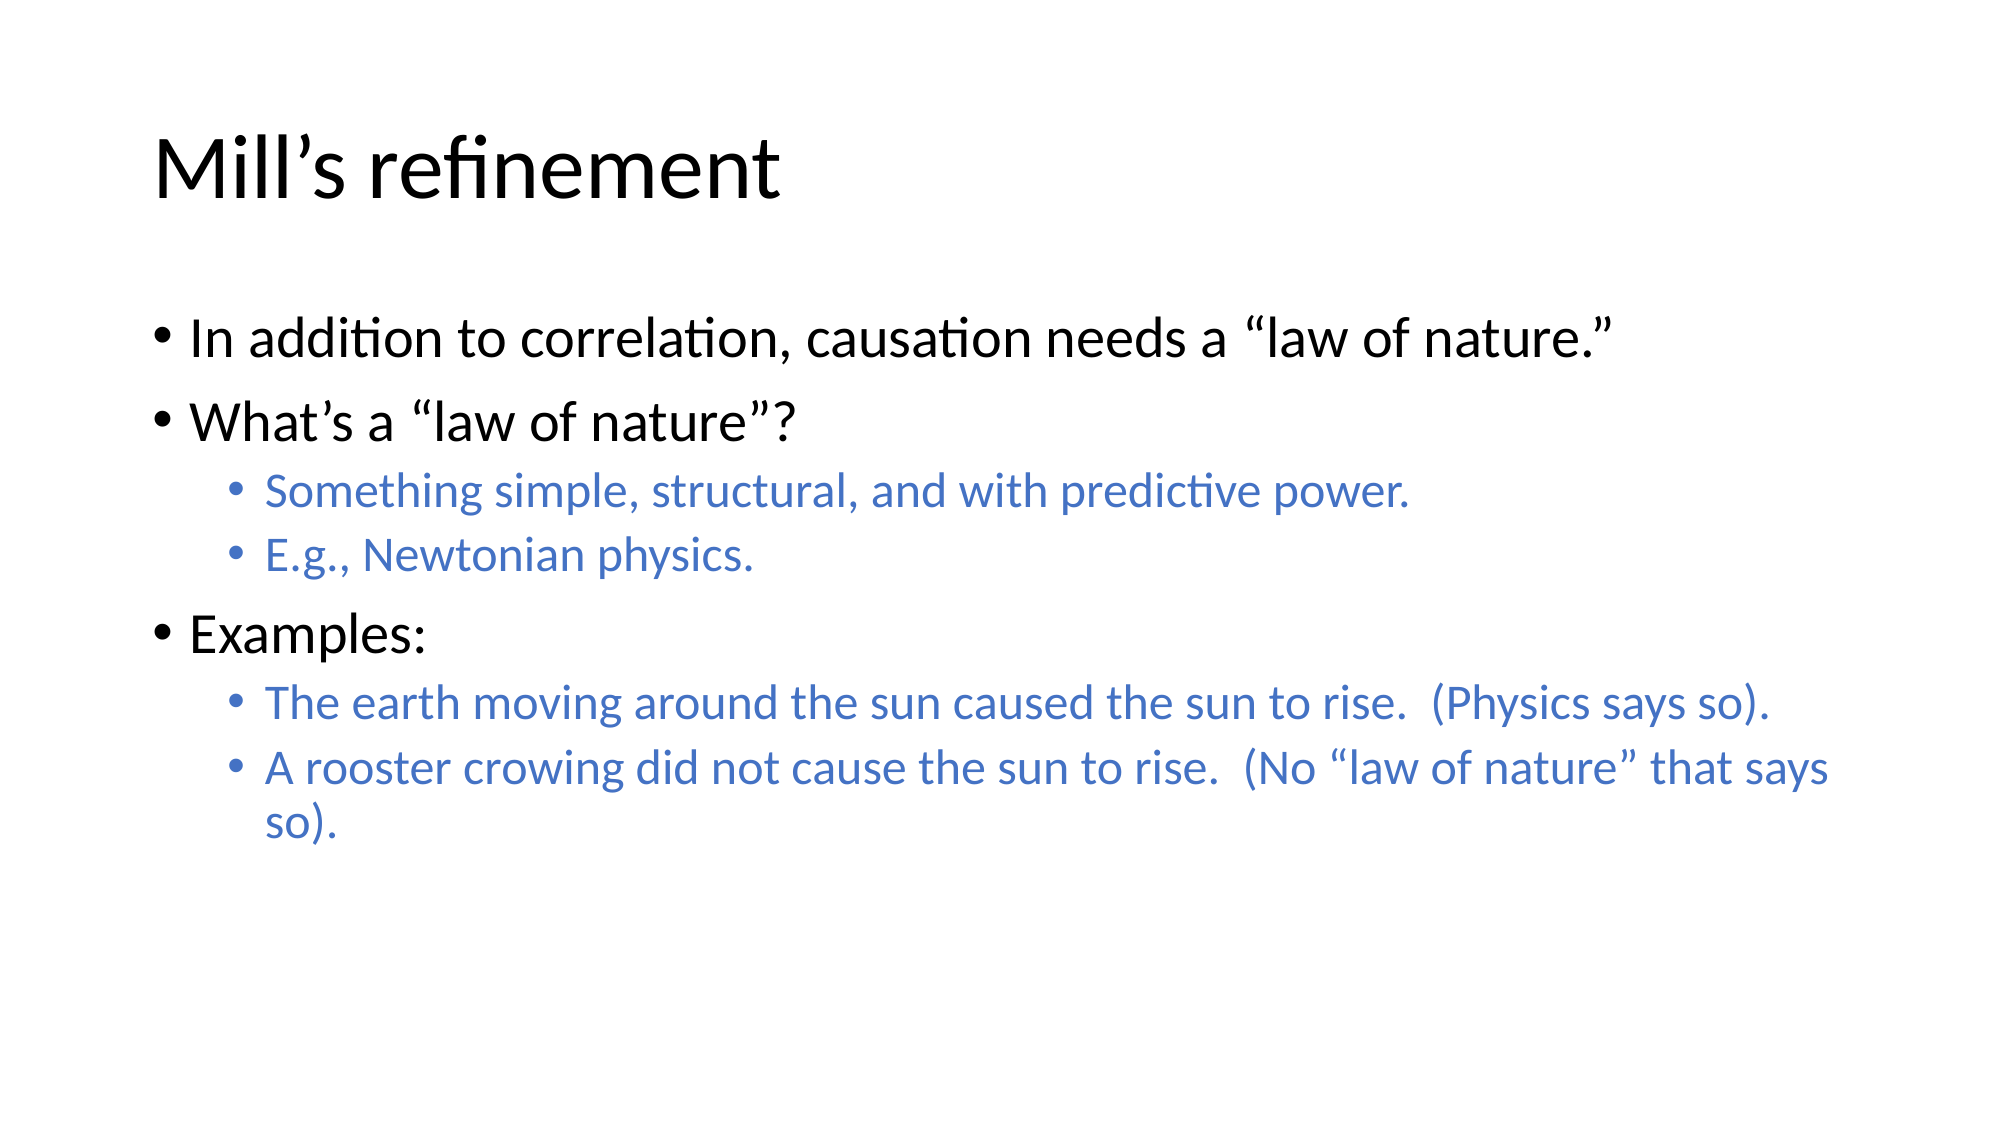

# Mill’s refinement
In addition to correlation, causation needs a “law of nature.”
What’s a “law of nature”?
Something simple, structural, and with predictive power.
E.g., Newtonian physics.
Examples:
The earth moving around the sun caused the sun to rise.  (Physics says so).
A rooster crowing did not cause the sun to rise.  (No “law of nature” that says so).